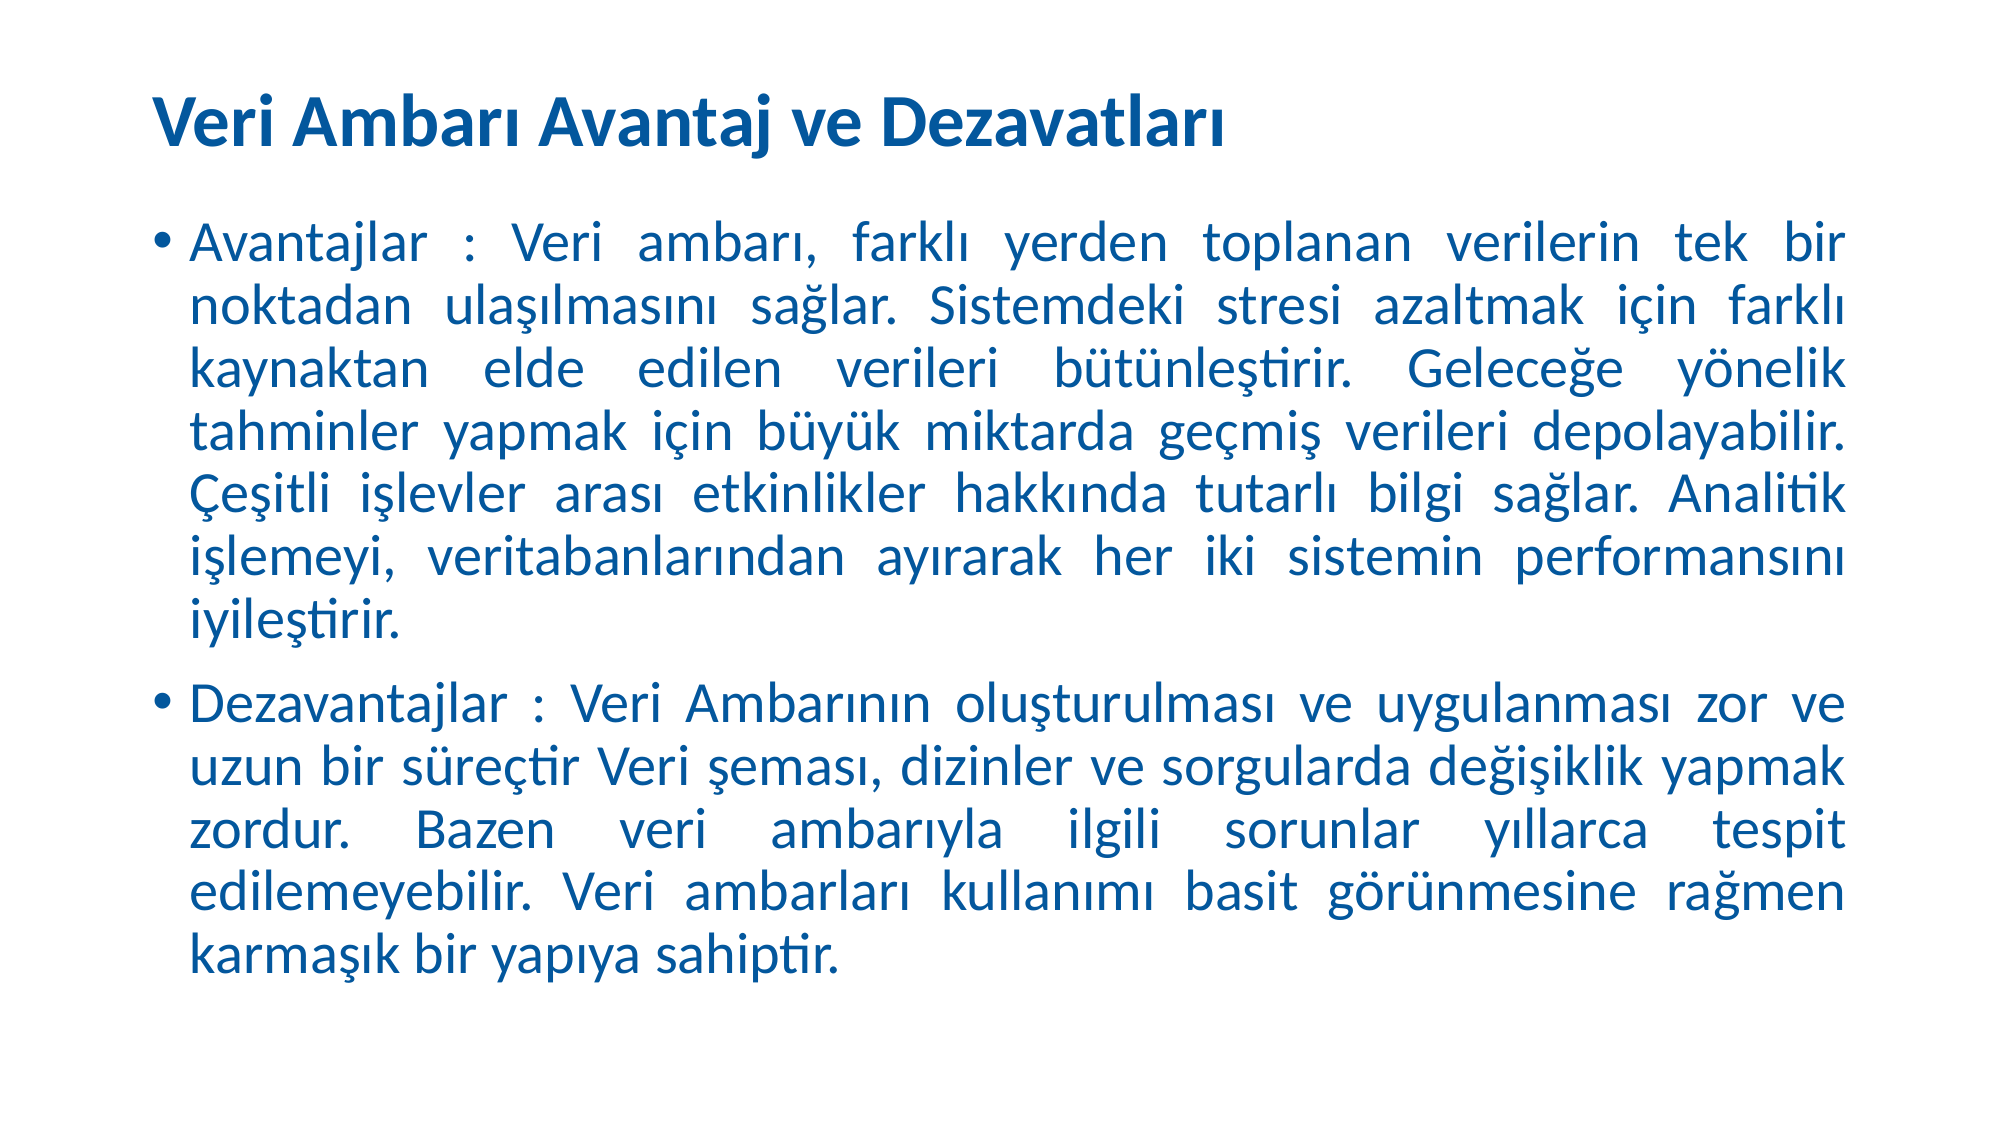

# Veri Ambarı Avantaj ve Dezavatları
Avantajlar : Veri ambarı, farklı yerden toplanan verilerin tek bir noktadan ulaşılmasını sağlar. Sistemdeki stresi azaltmak için farklı kaynaktan elde edilen verileri bütünleştirir. Geleceğe yönelik tahminler yapmak için büyük miktarda geçmiş verileri depolayabilir. Çeşitli işlevler arası etkinlikler hakkında tutarlı bilgi sağlar. Analitik işlemeyi, veritabanlarından ayırarak her iki sistemin performansını iyileştirir.
Dezavantajlar : Veri Ambarının oluşturulması ve uygulanması zor ve uzun bir süreçtir Veri şeması, dizinler ve sorgularda değişiklik yapmak zordur. Bazen veri ambarıyla ilgili sorunlar yıllarca tespit edilemeyebilir. Veri ambarları kullanımı basit görünmesine rağmen karmaşık bir yapıya sahiptir.